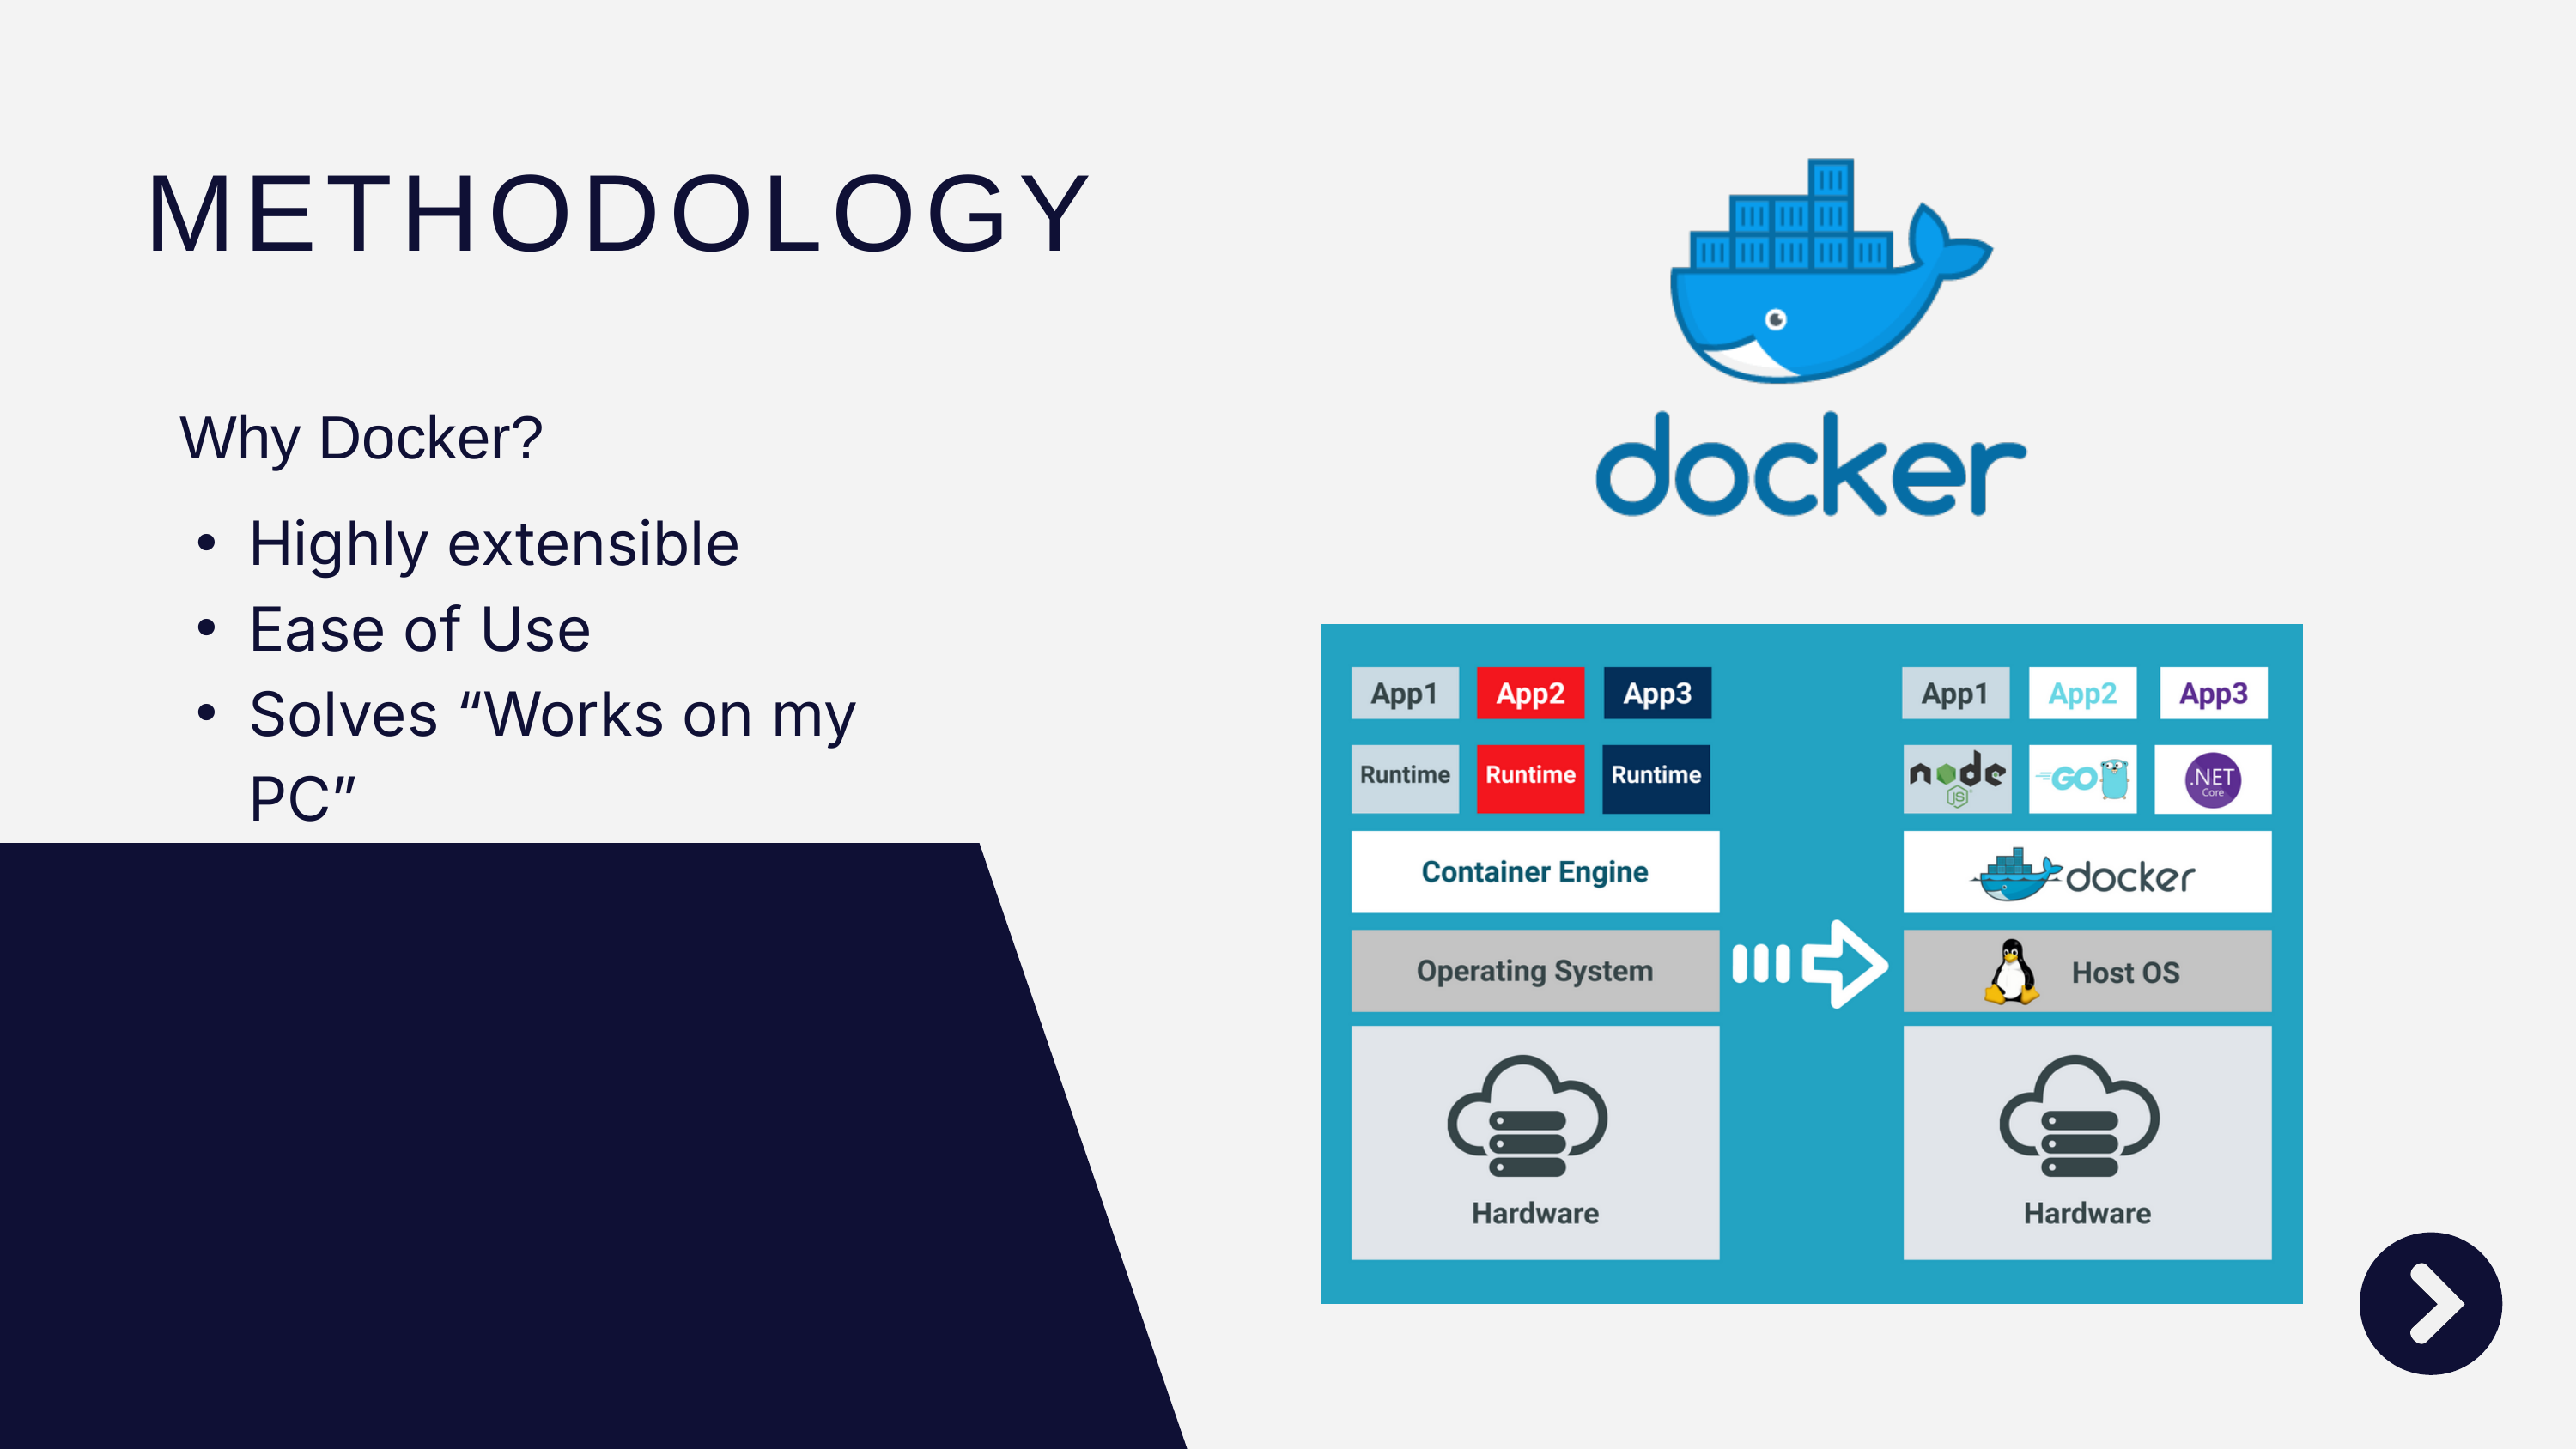

METHODOLOGY
Why Docker?
Highly extensible
Ease of Use
Solves “Works on my PC”